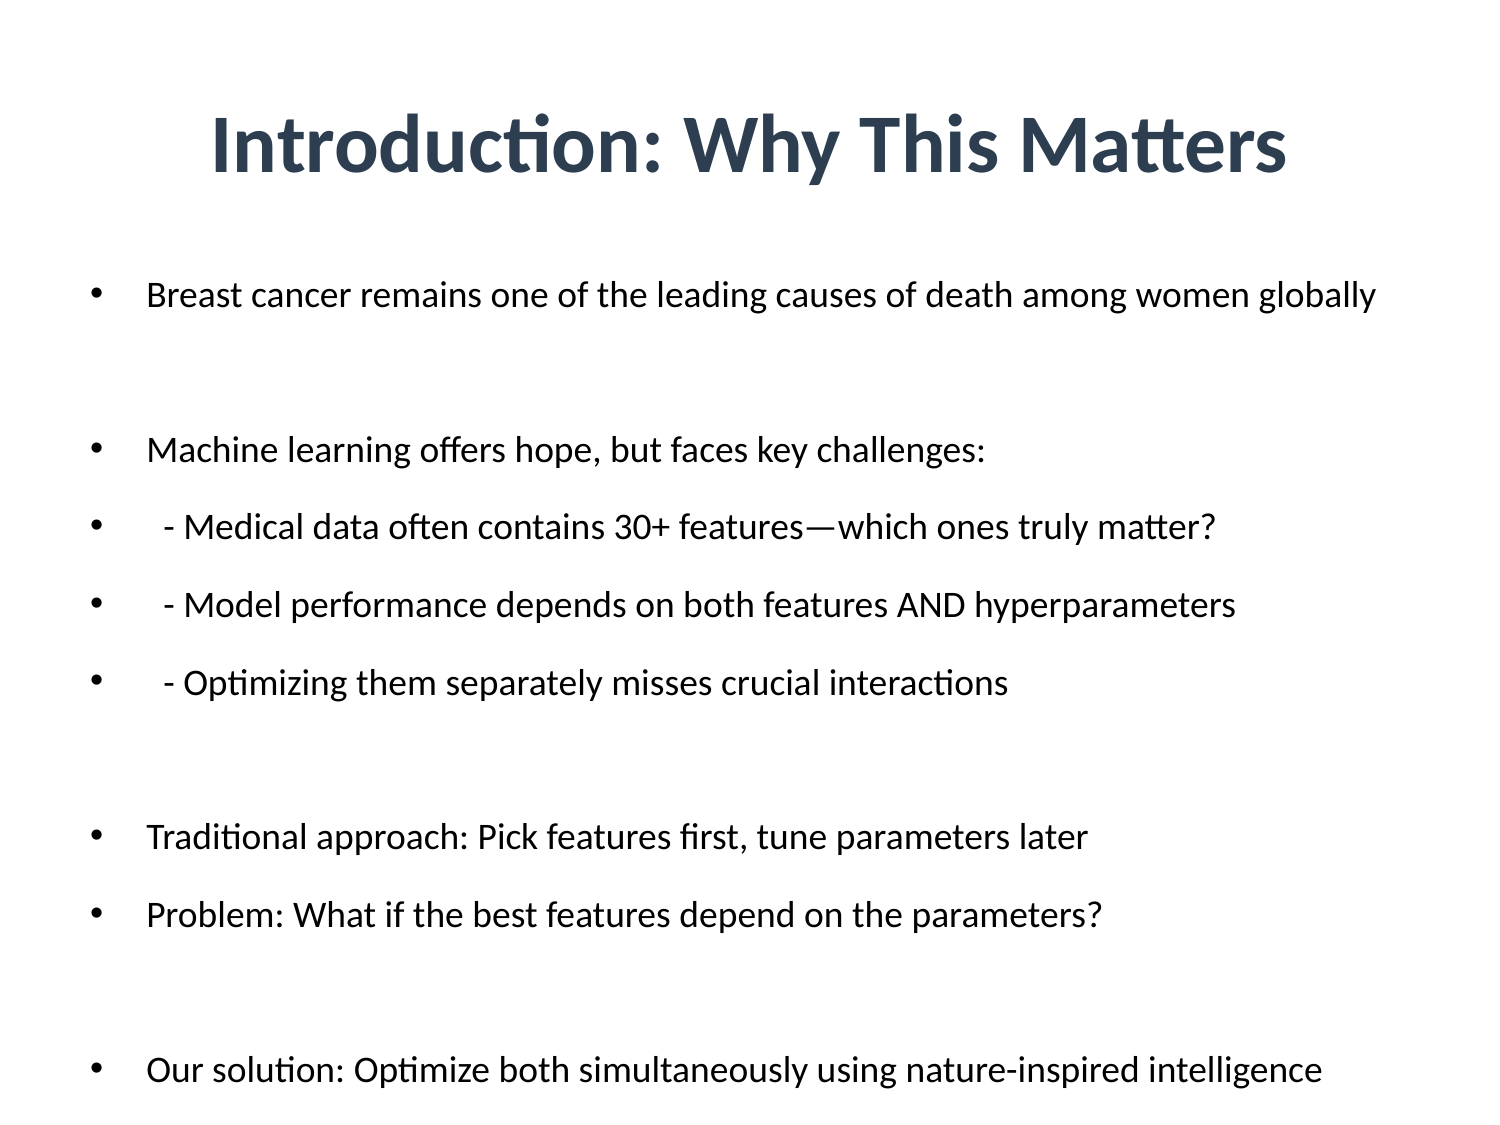

# Introduction: Why This Matters
Breast cancer remains one of the leading causes of death among women globally

Machine learning offers hope, but faces key challenges:
  - Medical data often contains 30+ features—which ones truly matter?
  - Model performance depends on both features AND hyperparameters
  - Optimizing them separately misses crucial interactions

Traditional approach: Pick features first, tune parameters later
Problem: What if the best features depend on the parameters?

Our solution: Optimize both simultaneously using nature-inspired intelligence